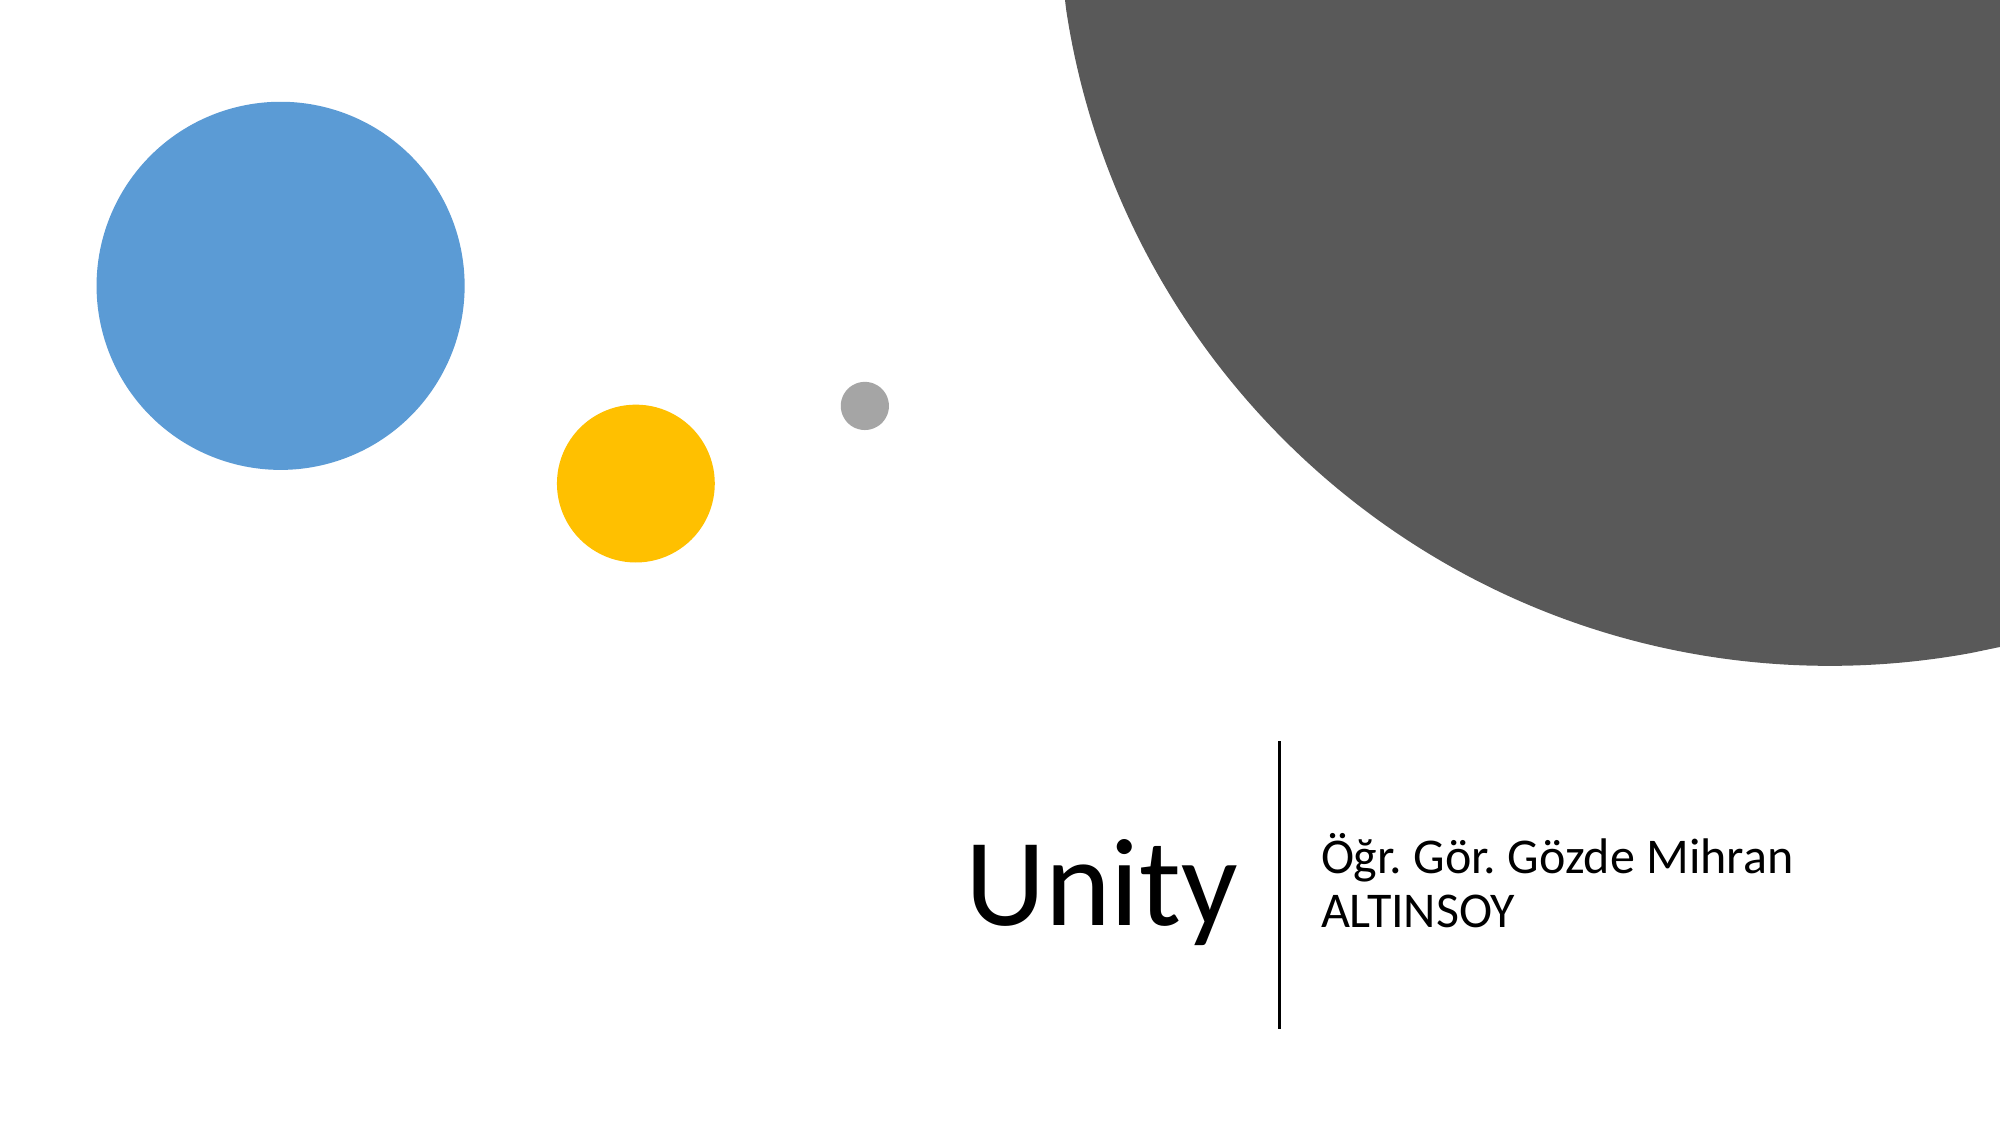

# Unity
Öğr. Gör. Gözde Mihran ALTINSOY